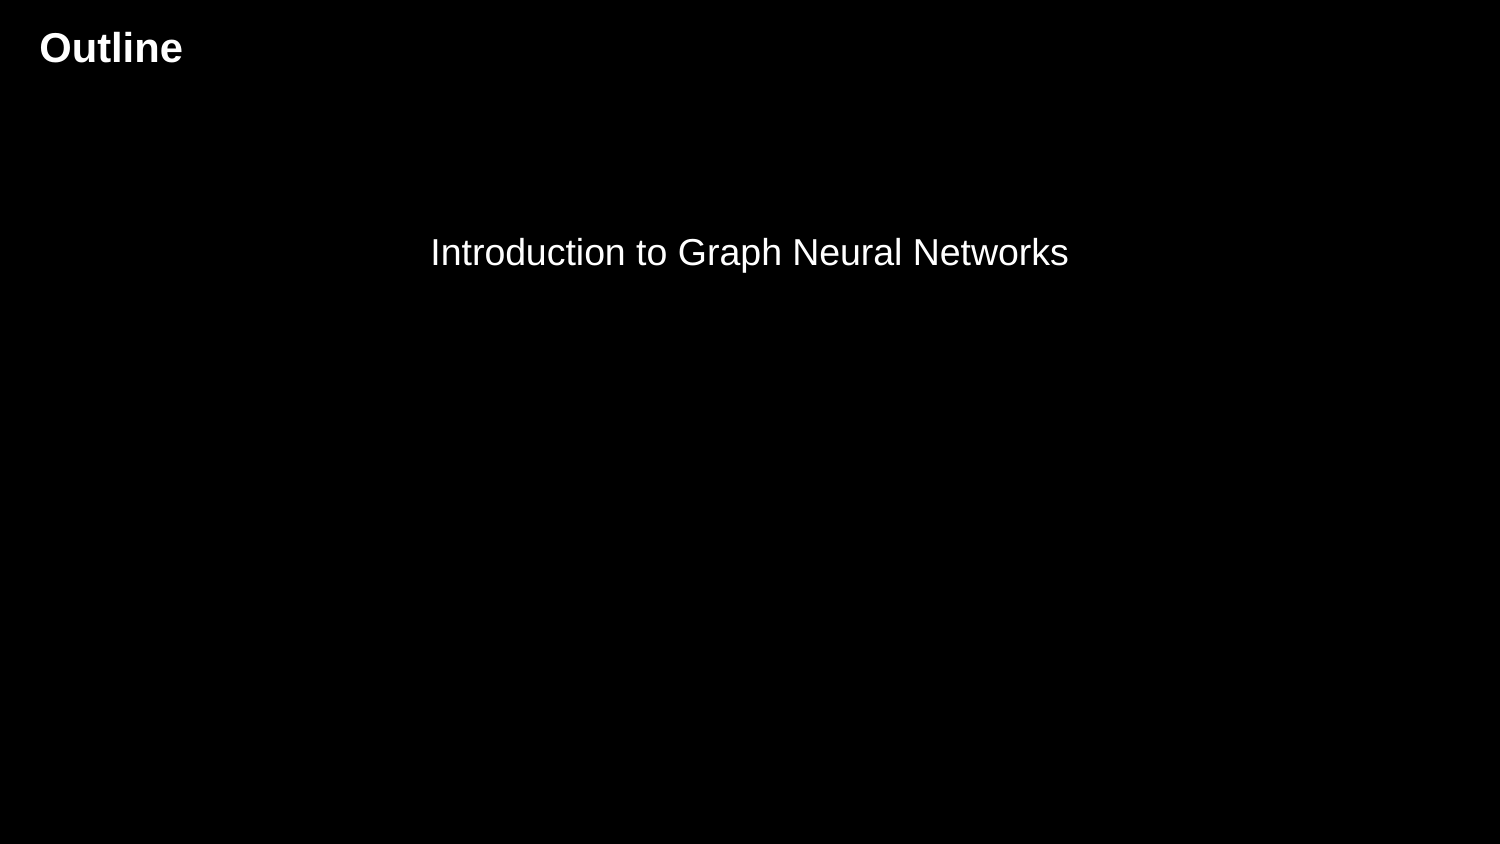

# Outline
Introduction to Graph Neural Networks